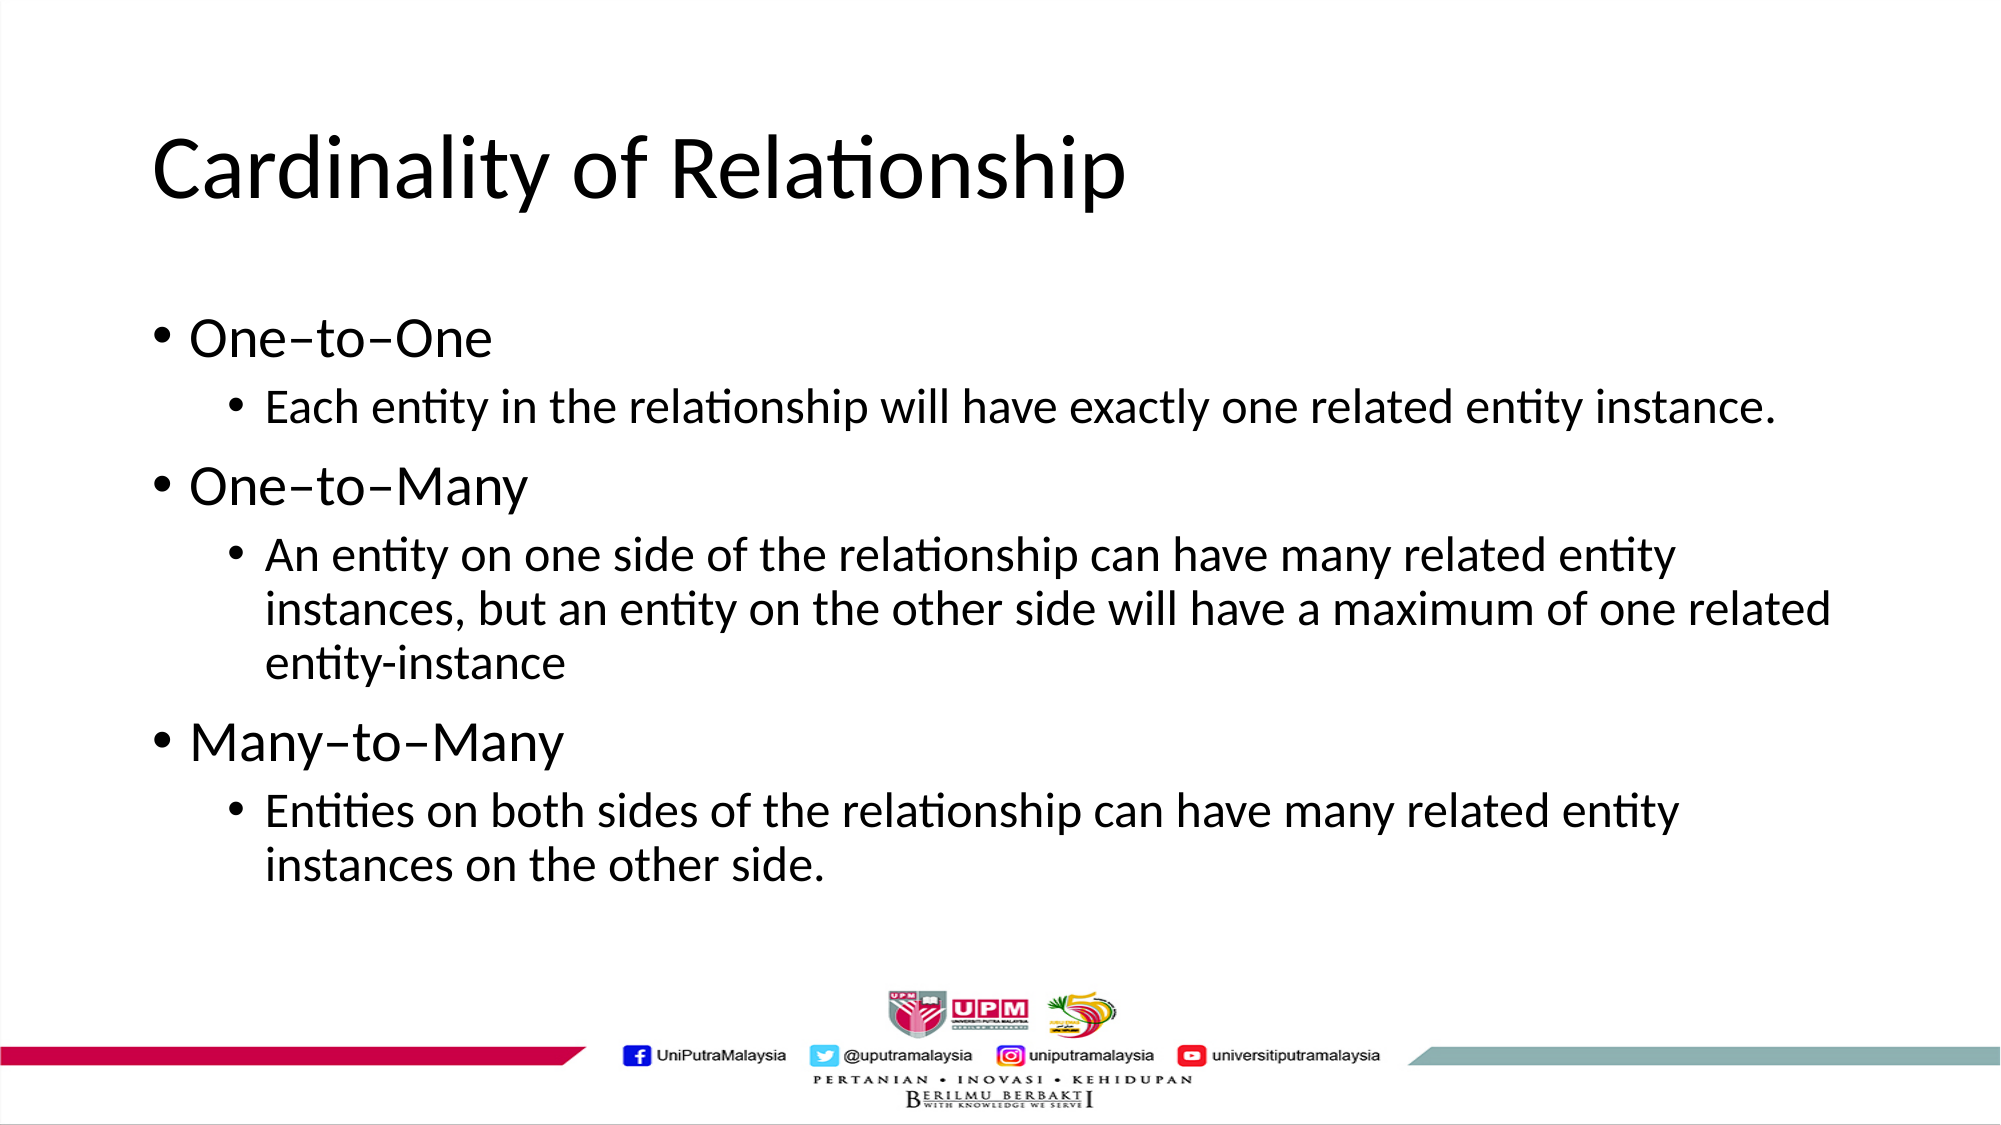

# Cardinality of Relationship
One–to–One
Each entity in the relationship will have exactly one related entity instance.
One–to–Many
An entity on one side of the relationship can have many related entity instances, but an entity on the other side will have a maximum of one related entity-instance
Many–to–Many
Entities on both sides of the relationship can have many related entity instances on the other side.